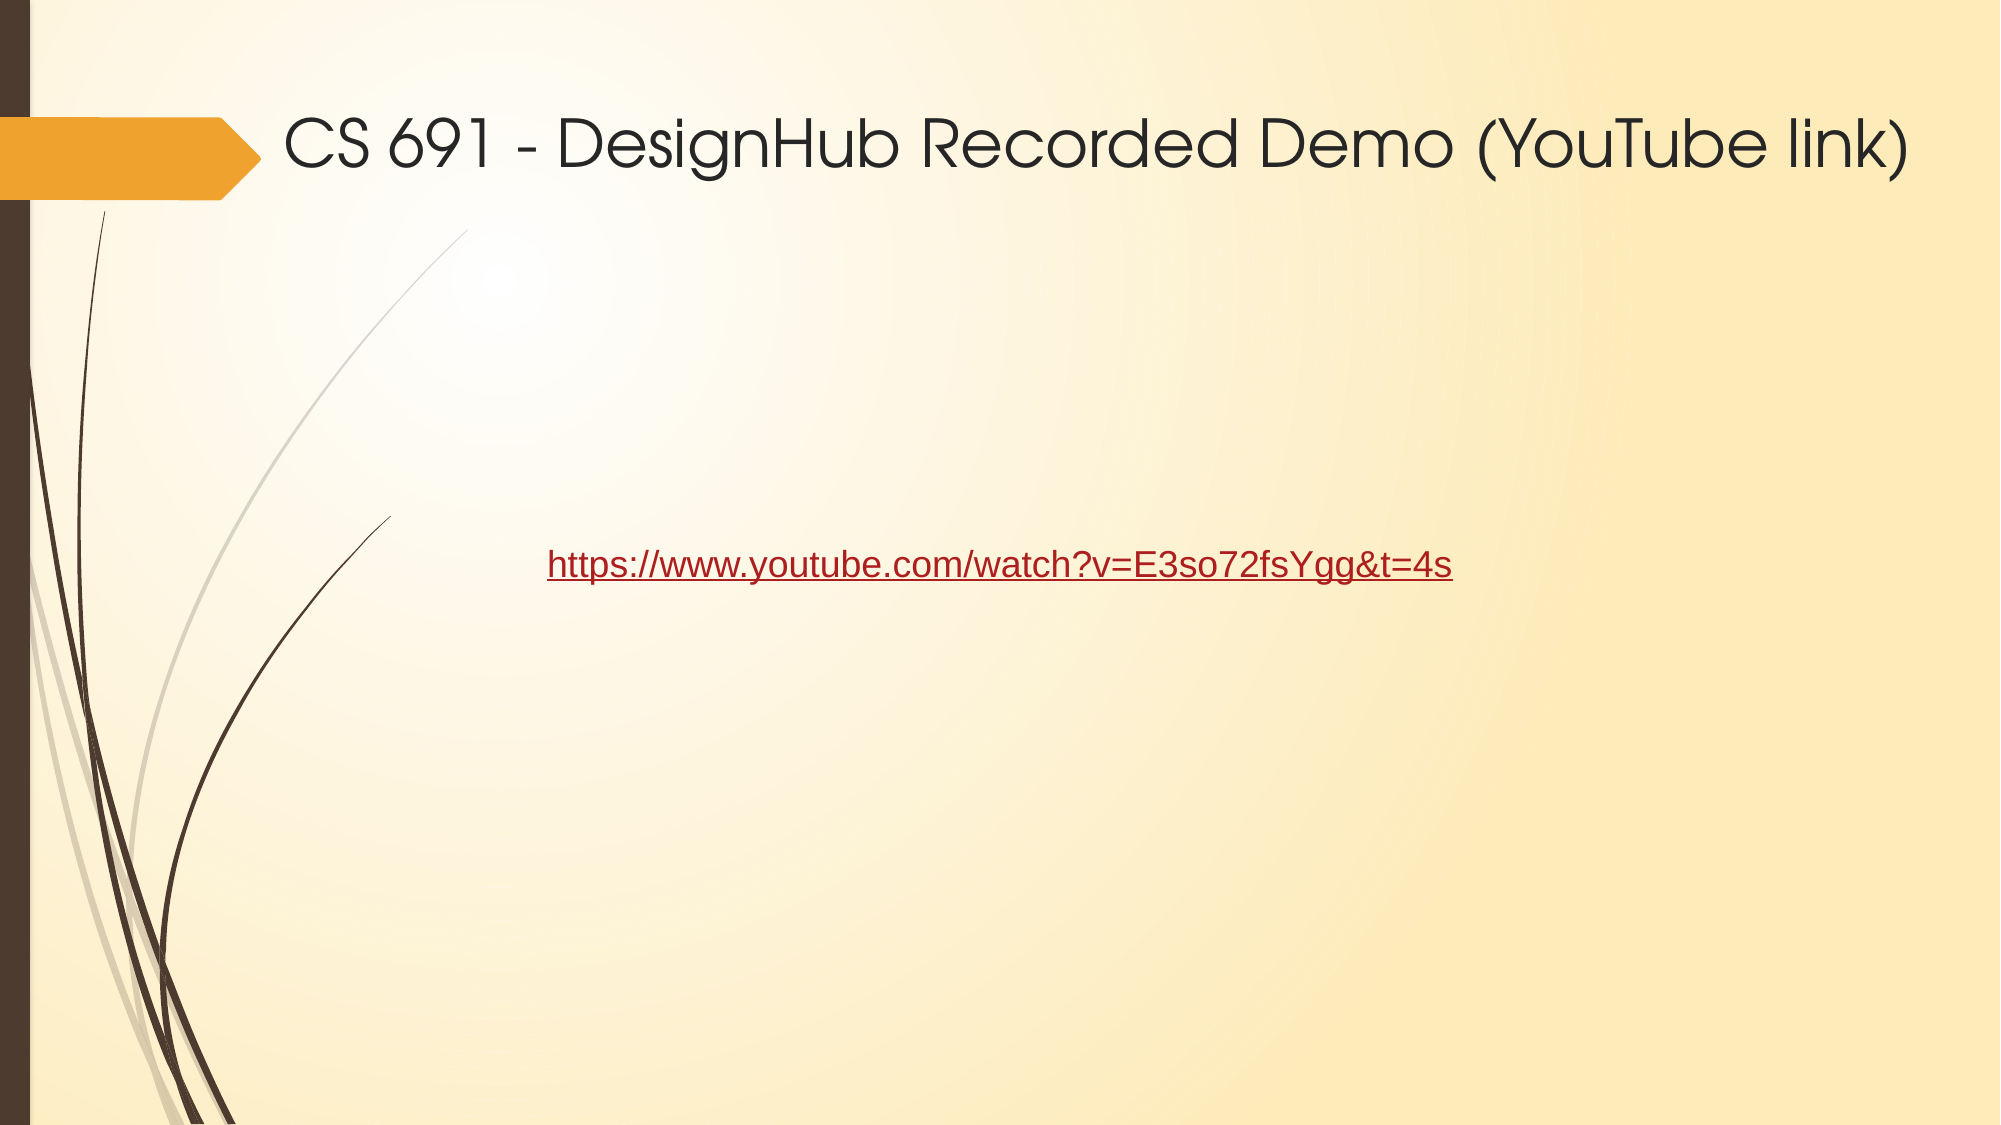

# CS 691 - DesignHub Recorded Demo (YouTube link)
https://www.youtube.com/watch?v=E3so72fsYgg&t=4s